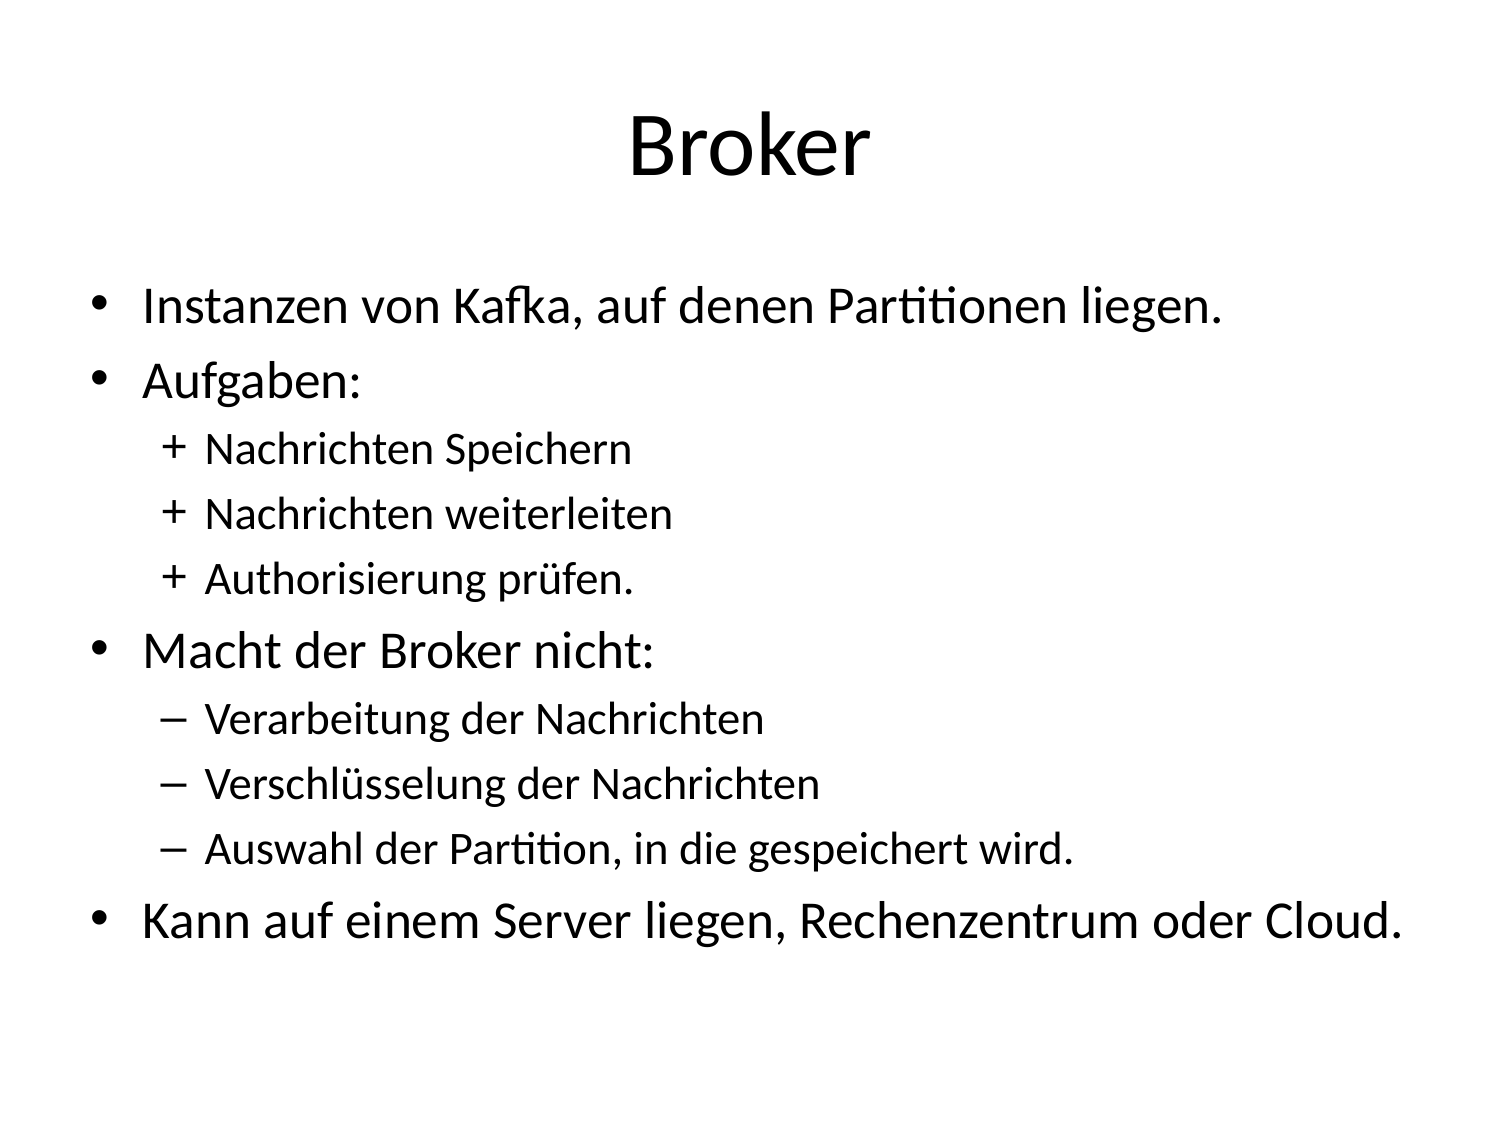

# Broker
Instanzen von Kafka, auf denen Partitionen liegen.
Aufgaben:
Nachrichten Speichern
Nachrichten weiterleiten
Authorisierung prüfen.
Macht der Broker nicht:
Verarbeitung der Nachrichten
Verschlüsselung der Nachrichten
Auswahl der Partition, in die gespeichert wird.
Kann auf einem Server liegen, Rechenzentrum oder Cloud.